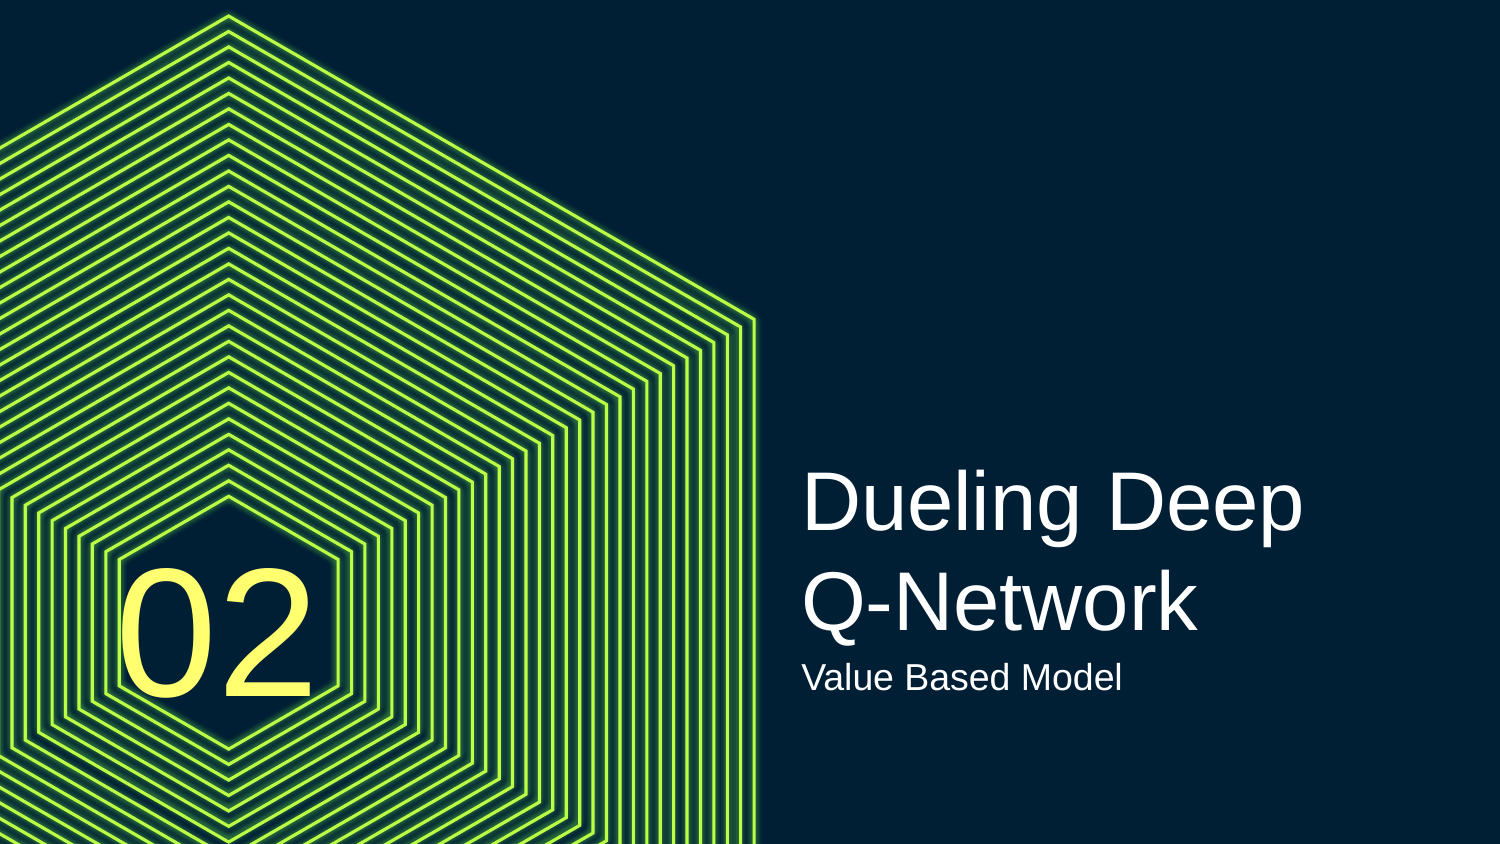

# Dueling Deep Q-Network
02
Value Based Model